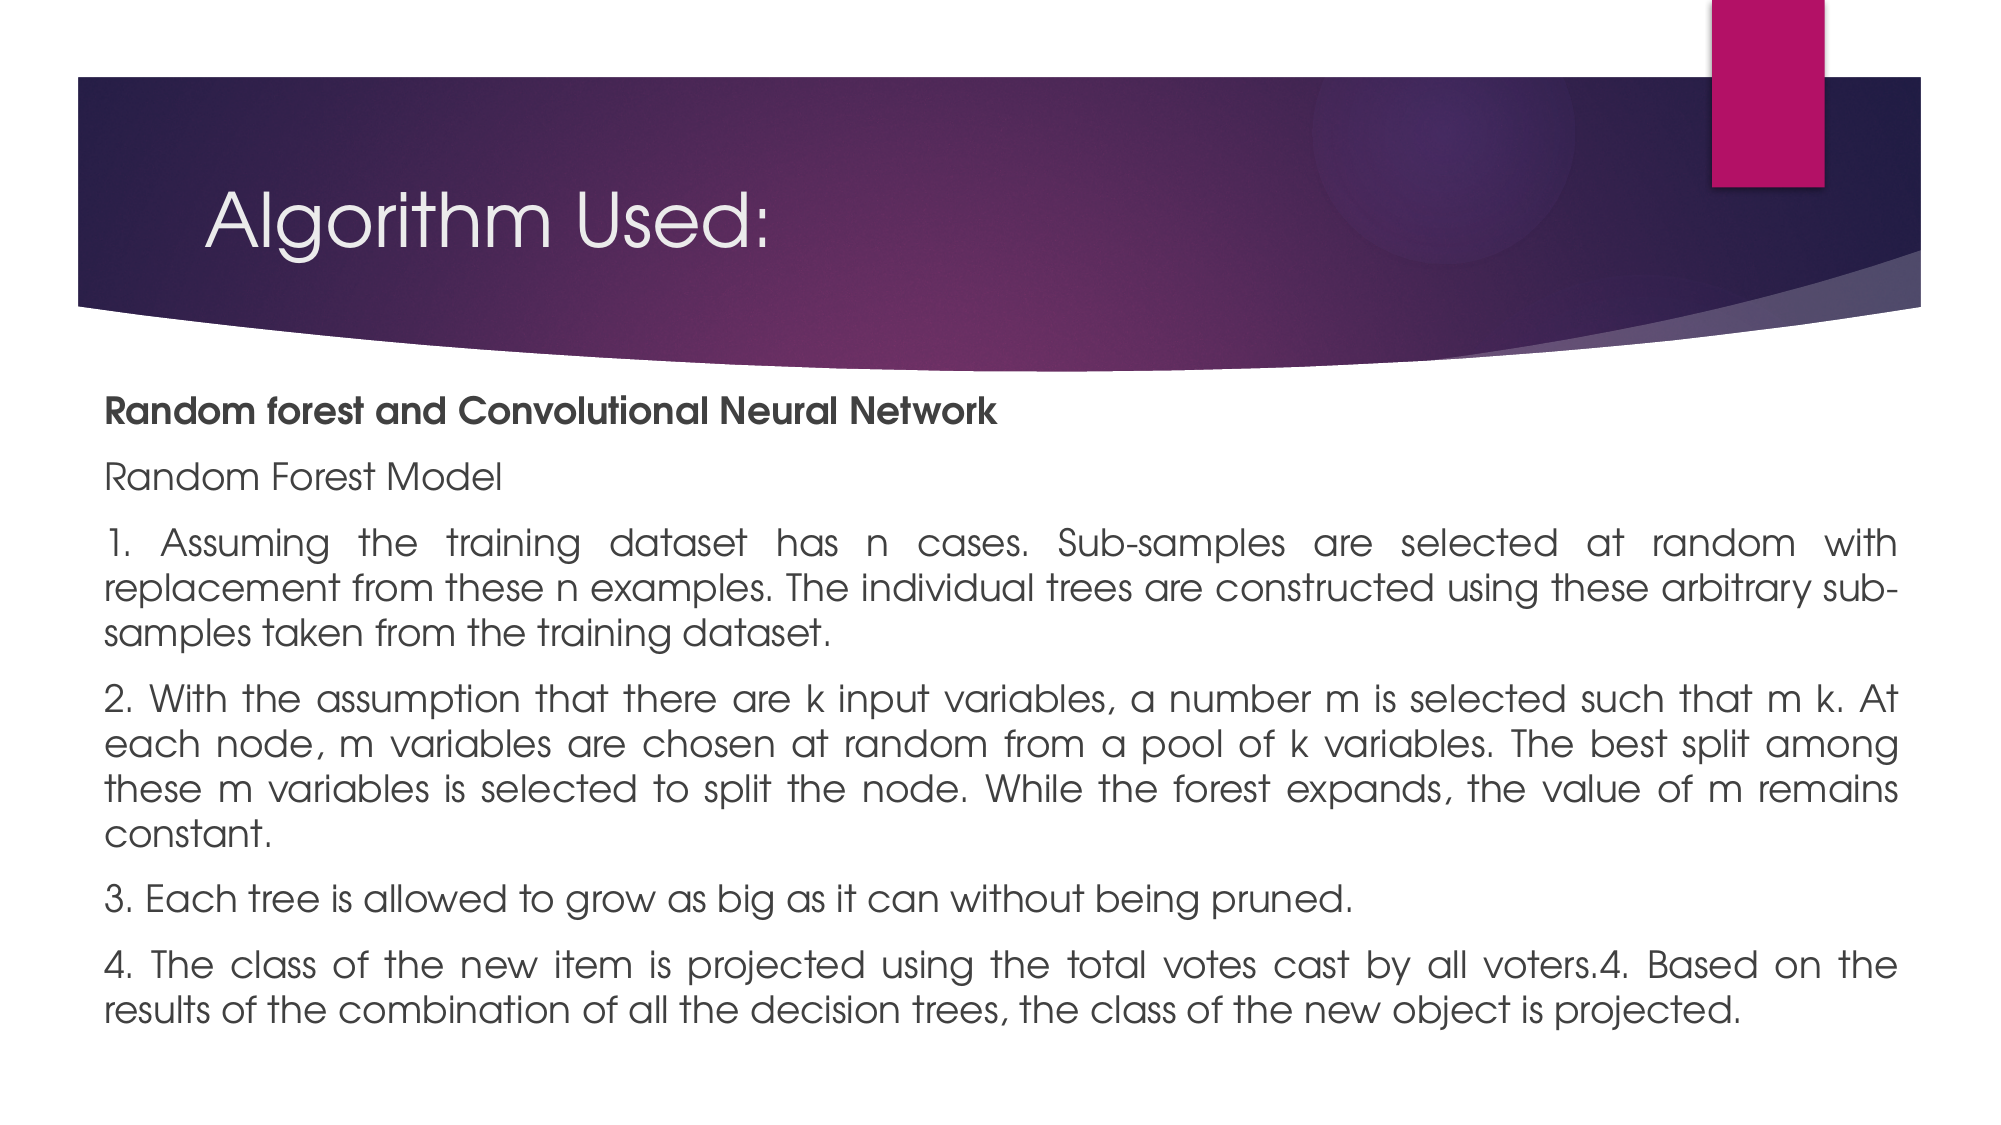

# Algorithm Used:
Random forest and Convolutional Neural Network
Random Forest Model
1. Assuming the training dataset has n cases. Sub-samples are selected at random with replacement from these n examples. The individual trees are constructed using these arbitrary sub-samples taken from the training dataset.
2. With the assumption that there are k input variables, a number m is selected such that m k. At each node, m variables are chosen at random from a pool of k variables. The best split among these m variables is selected to split the node. While the forest expands, the value of m remains constant.
3. Each tree is allowed to grow as big as it can without being pruned.
4. The class of the new item is projected using the total votes cast by all voters.4. Based on the results of the combination of all the decision trees, the class of the new object is projected.